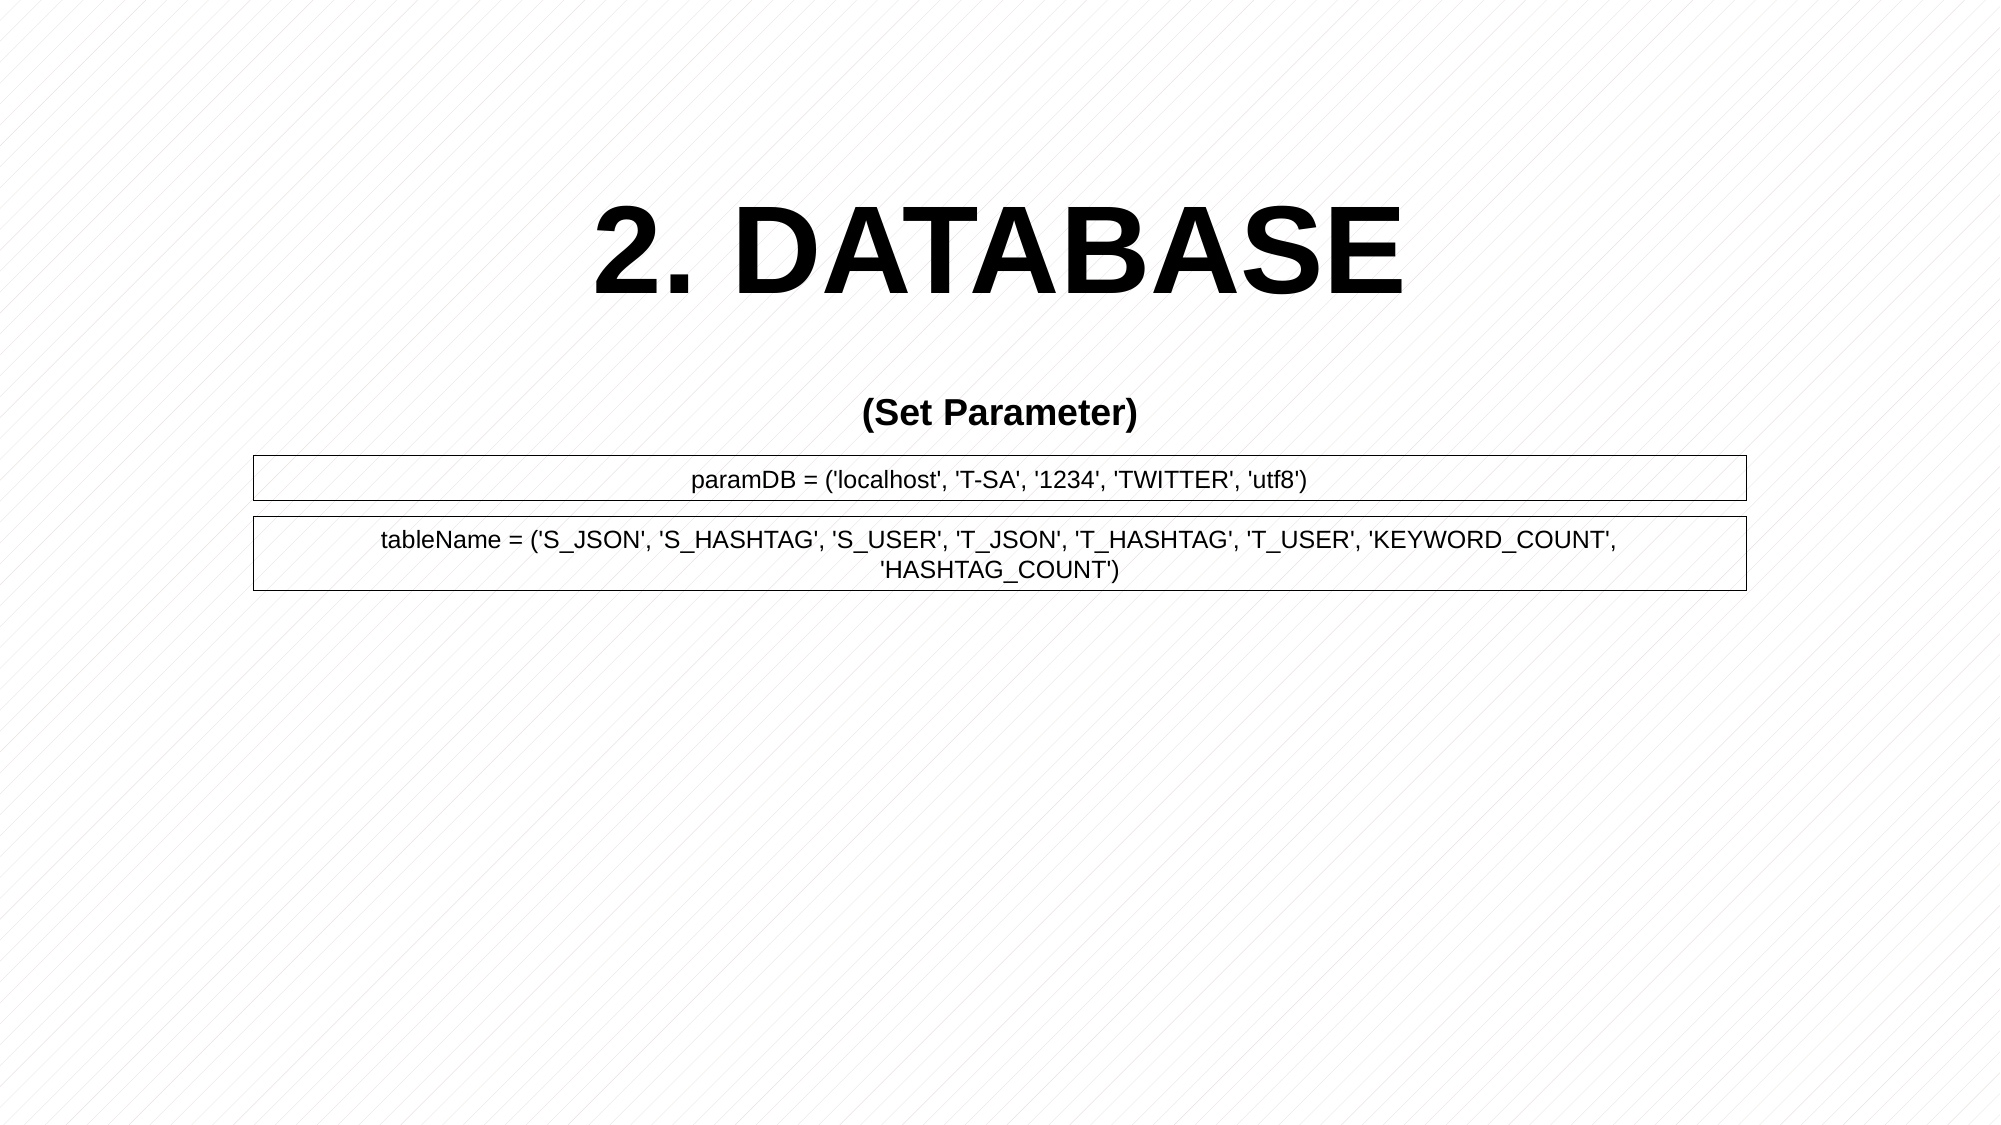

# 2. DATABASE
(Set Parameter)
paramDB = ('localhost', 'T-SA', '1234', 'TWITTER', 'utf8')
tableName = ('S_JSON', 'S_HASHTAG', 'S_USER', 'T_JSON', 'T_HASHTAG', 'T_USER', 'KEYWORD_COUNT', 'HASHTAG_COUNT')